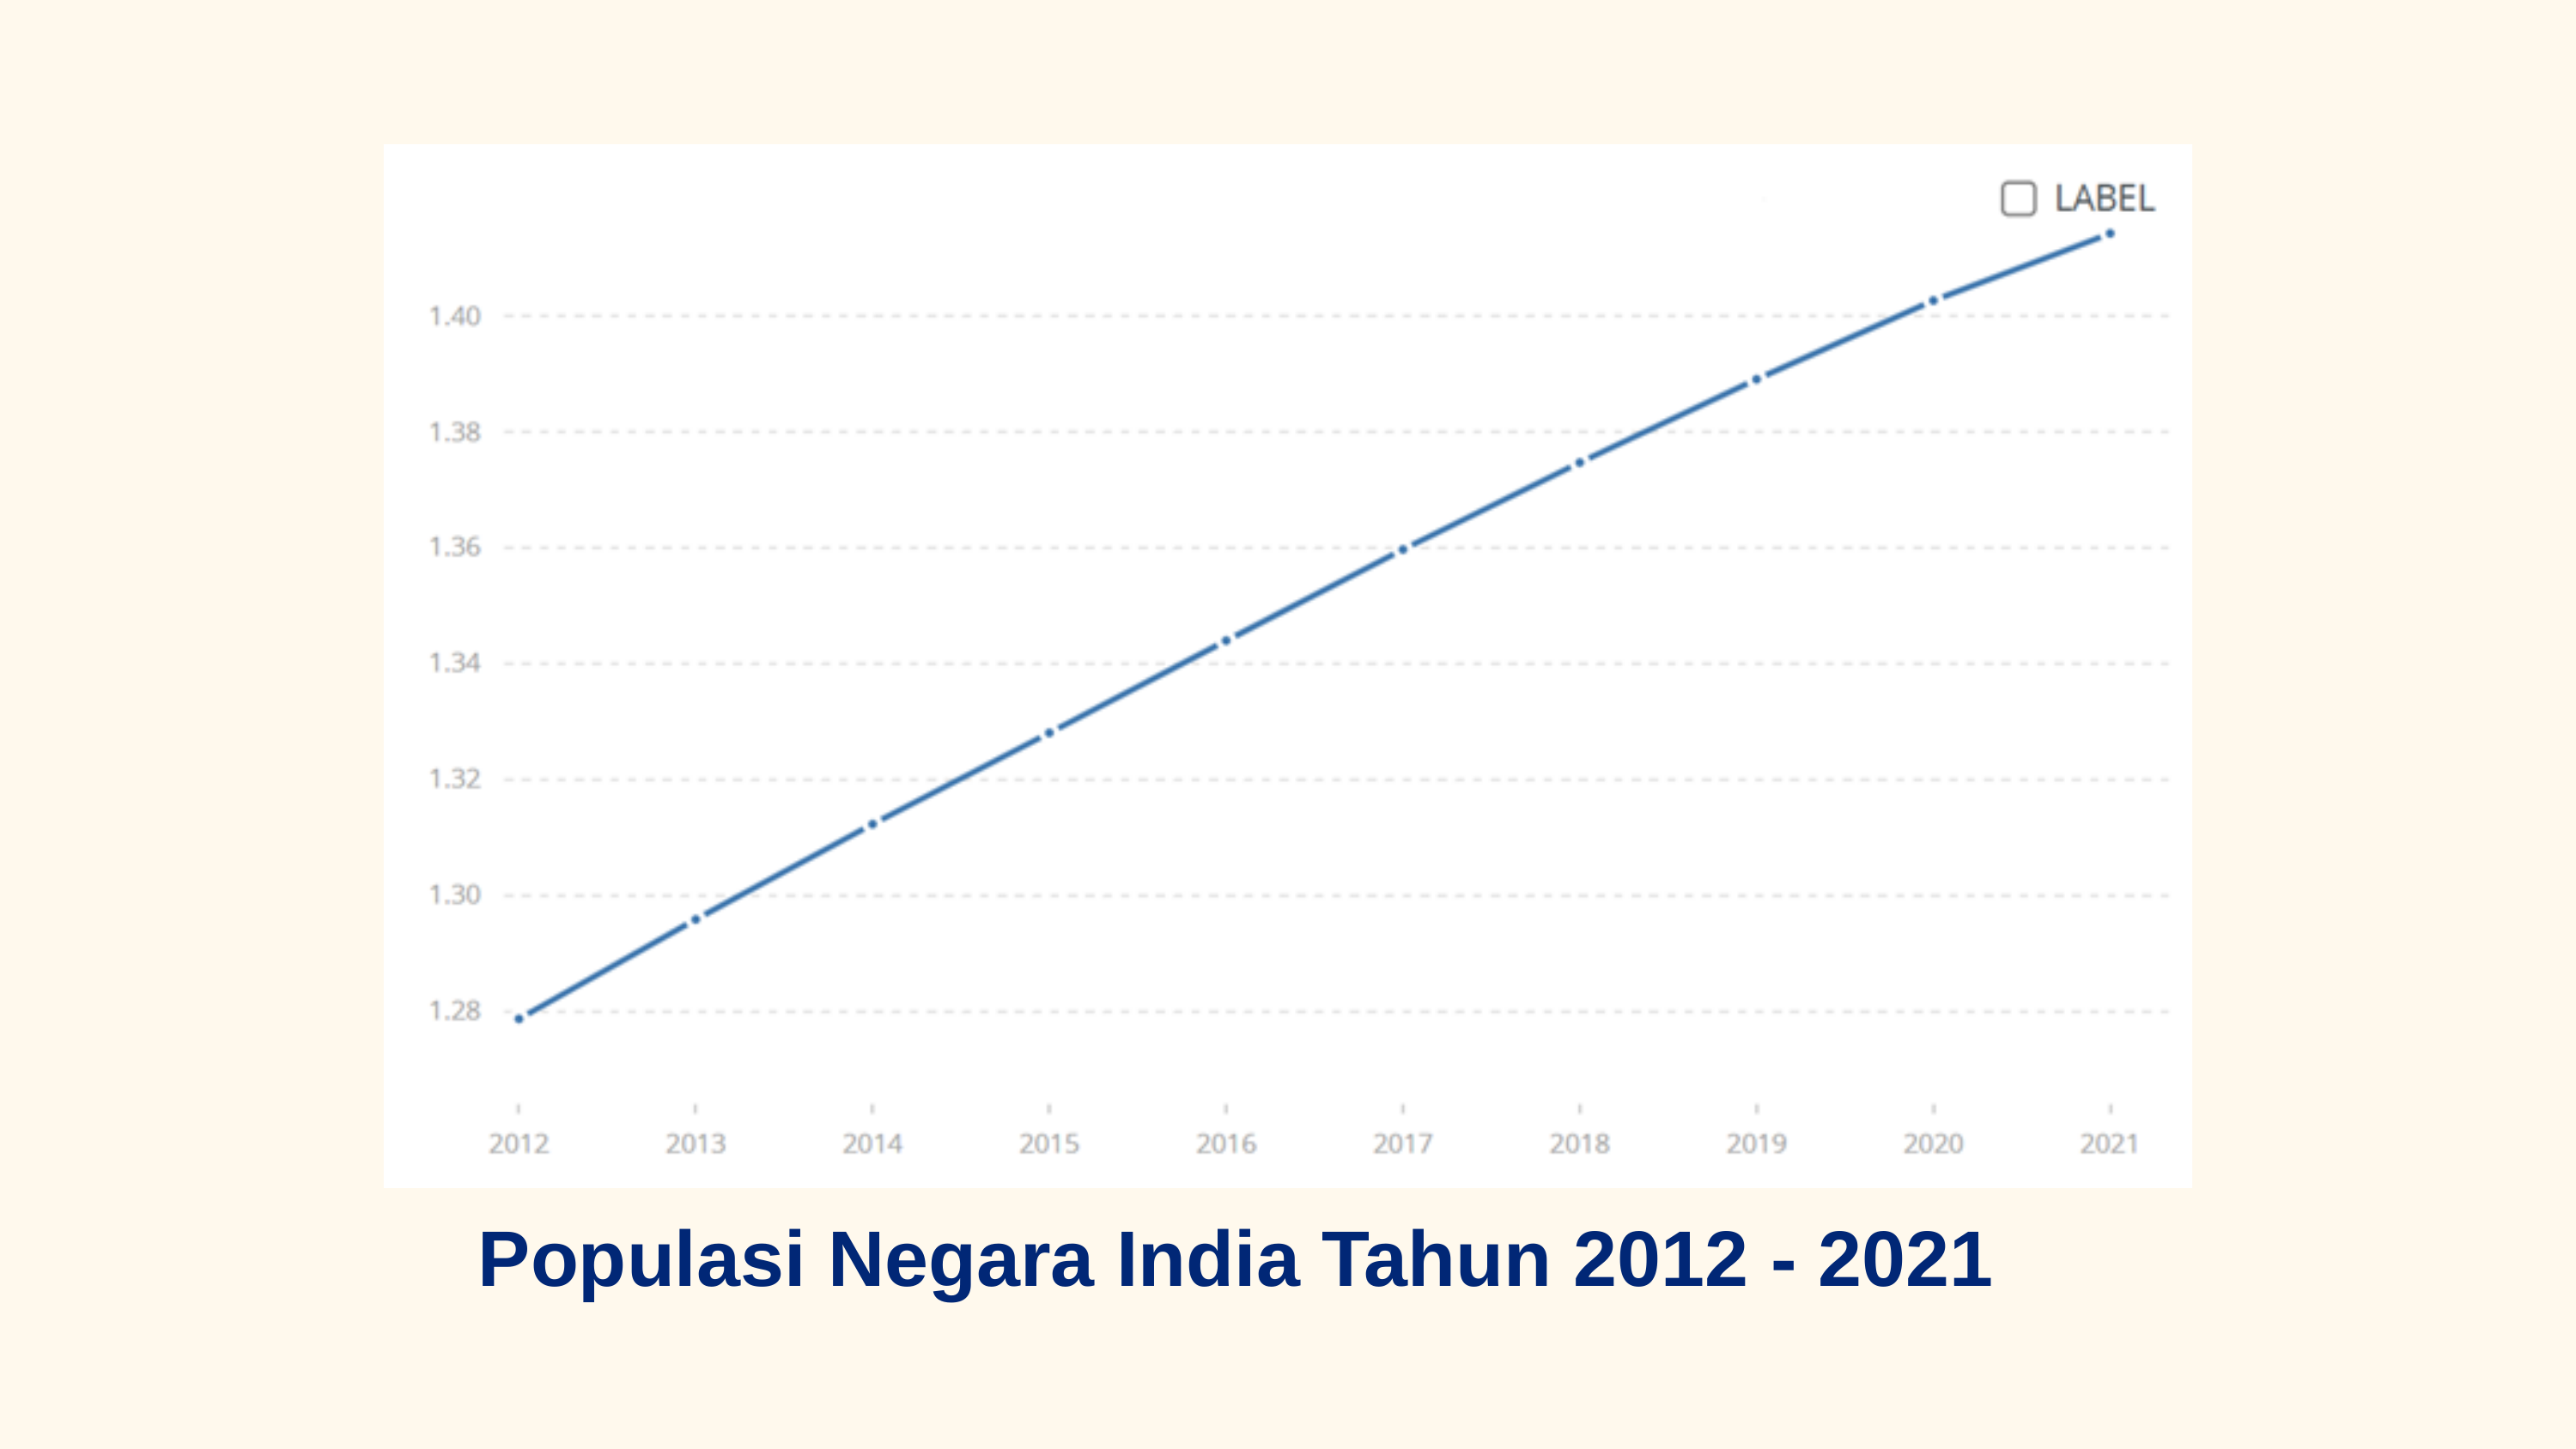

Populasi Negara India Tahun 2012 - 2021